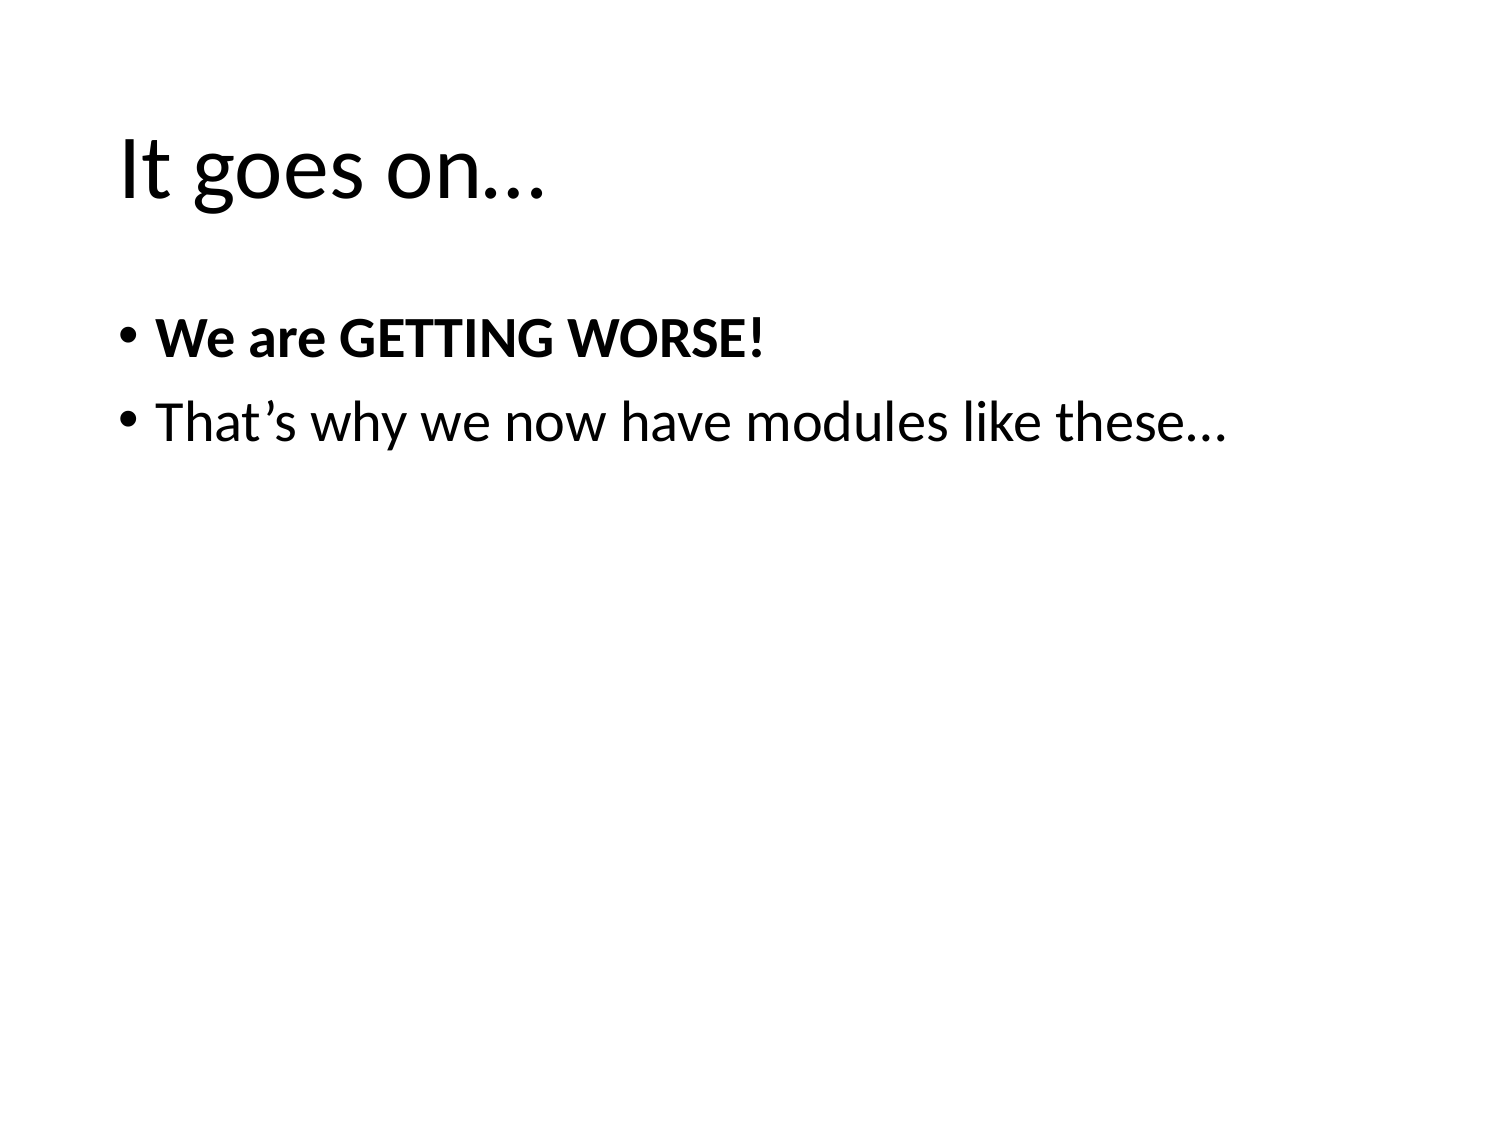

# It goes on…
We are GETTING WORSE!
That’s why we now have modules like these…